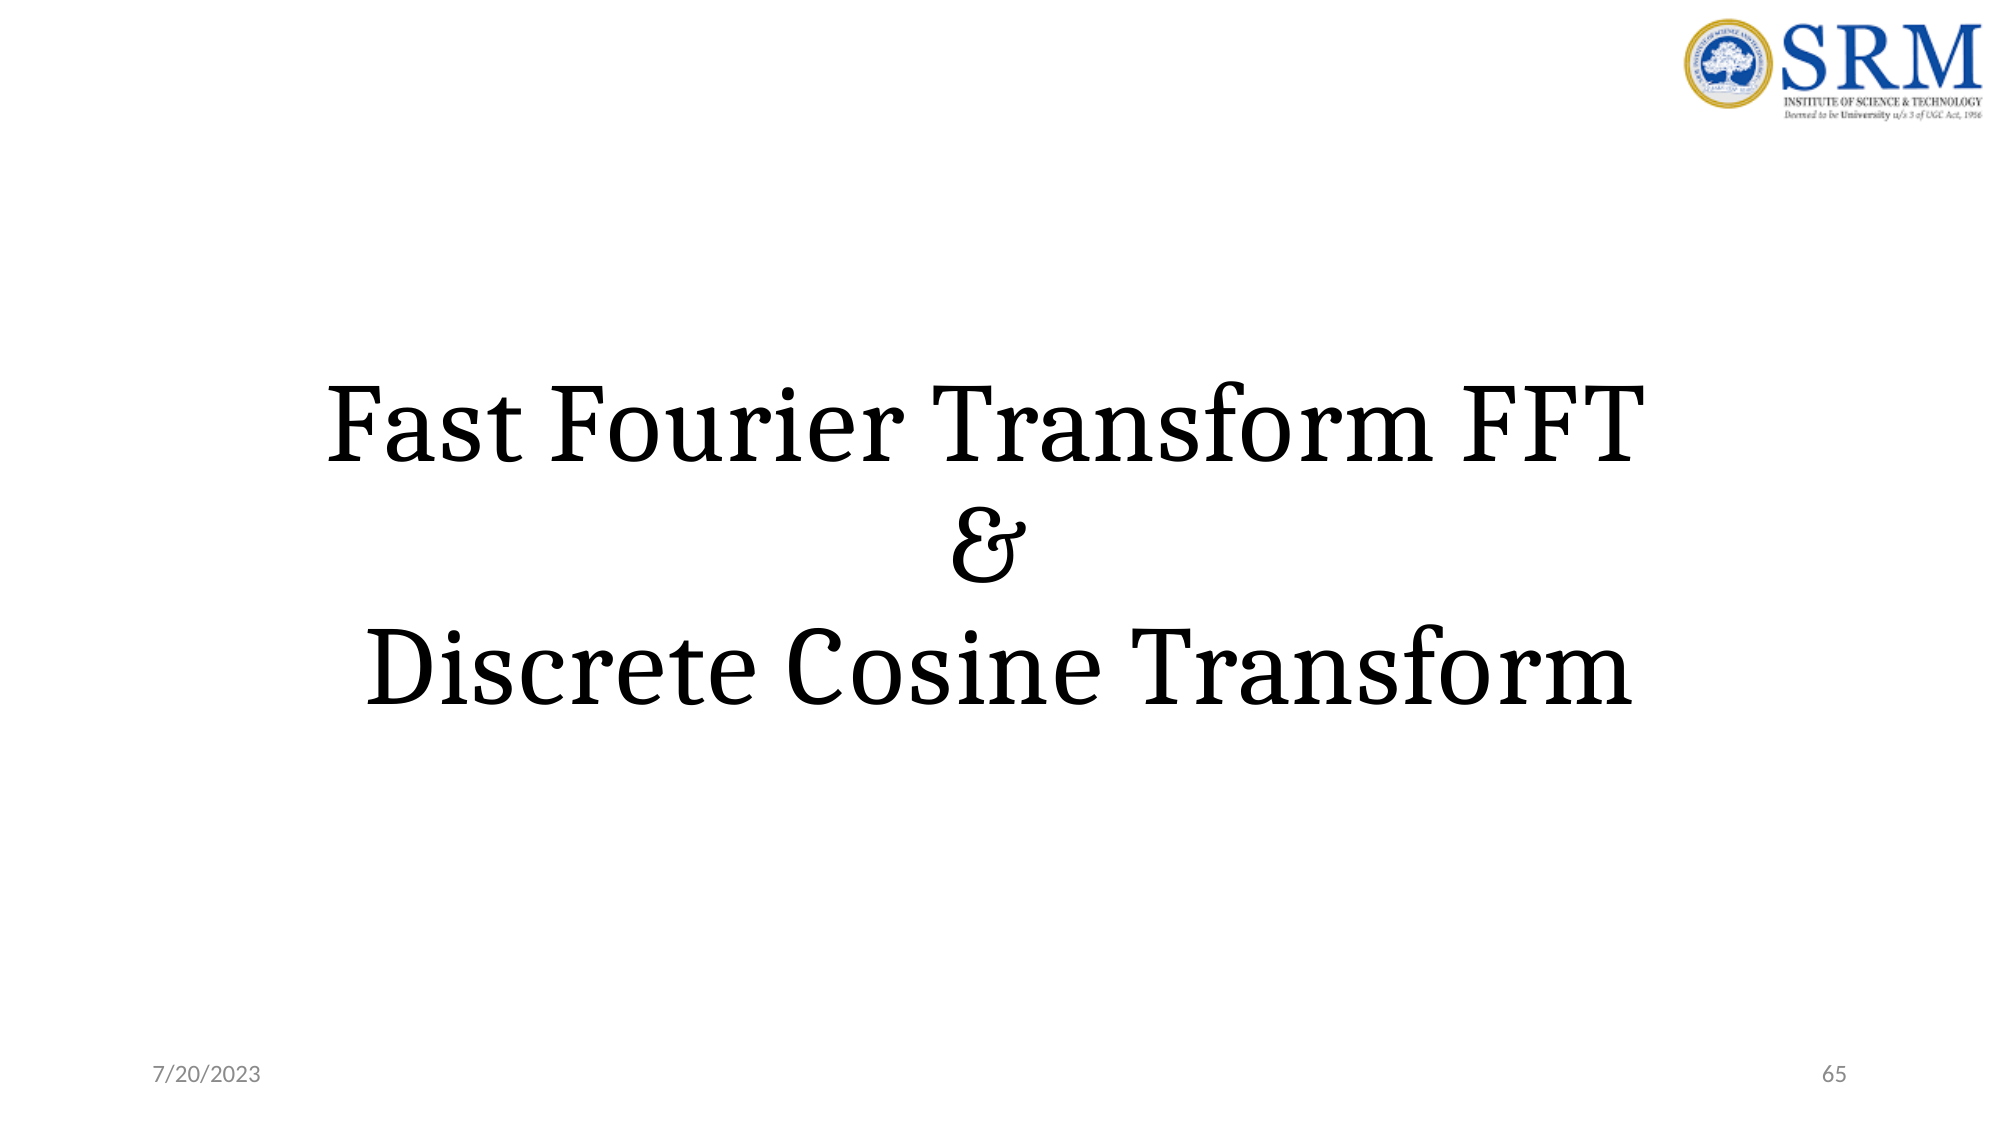

# Fast Fourier Transform FFT & Discrete Cosine Transform
7/20/2023
65